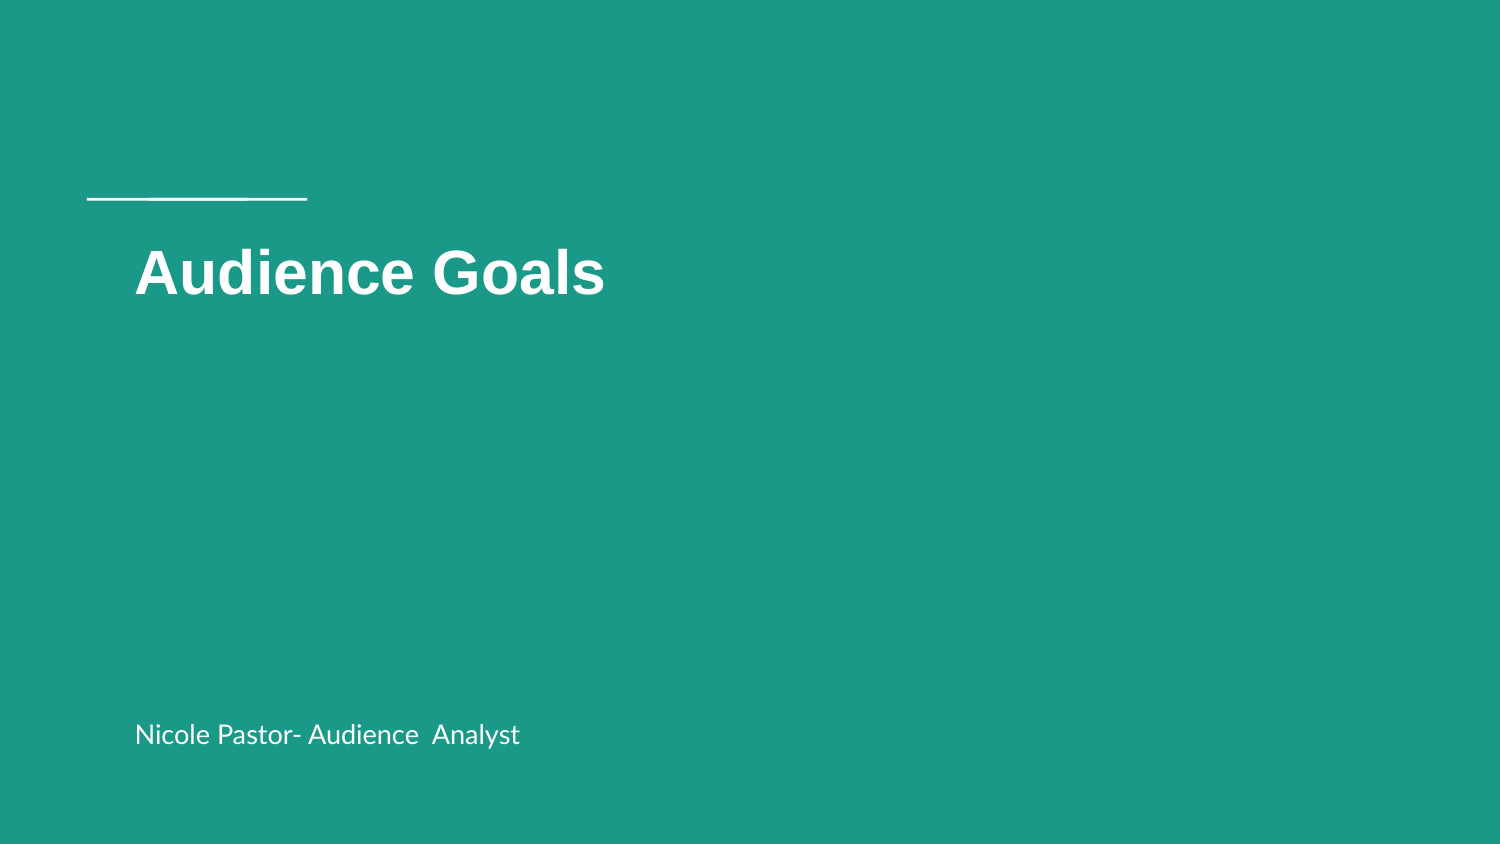

# Audience Goals
Nicole Pastor- Audience  Analyst